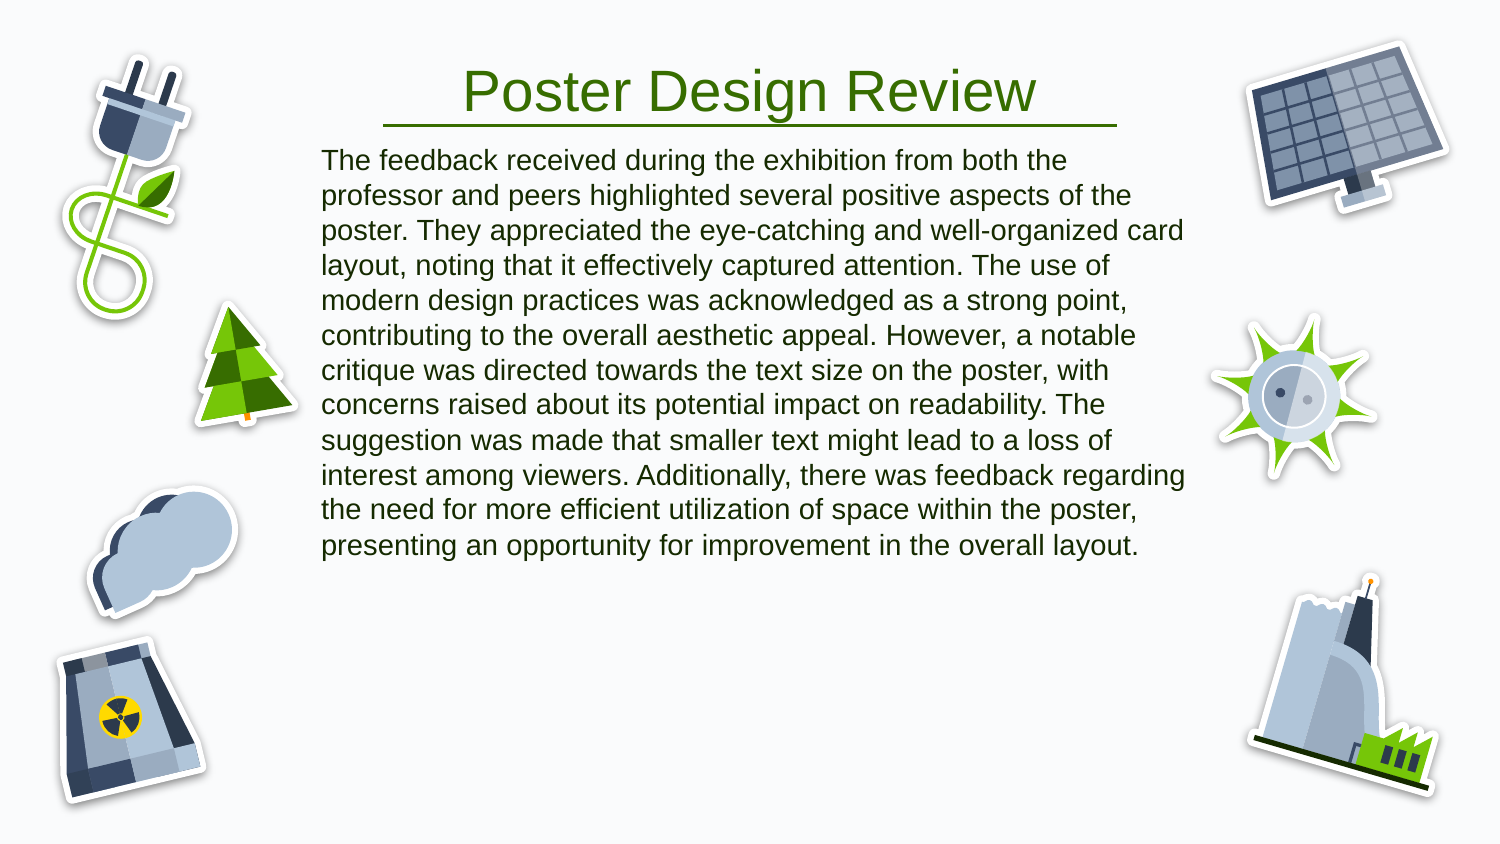

# Poster Design Review

The feedback received during the exhibition from both the professor and peers highlighted several positive aspects of the poster. They appreciated the eye-catching and well-organized card layout, noting that it effectively captured attention. The use of modern design practices was acknowledged as a strong point, contributing to the overall aesthetic appeal. However, a notable critique was directed towards the text size on the poster, with concerns raised about its potential impact on readability. The suggestion was made that smaller text might lead to a loss of interest among viewers. Additionally, there was feedback regarding the need for more efficient utilization of space within the poster, presenting an opportunity for improvement in the overall layout.